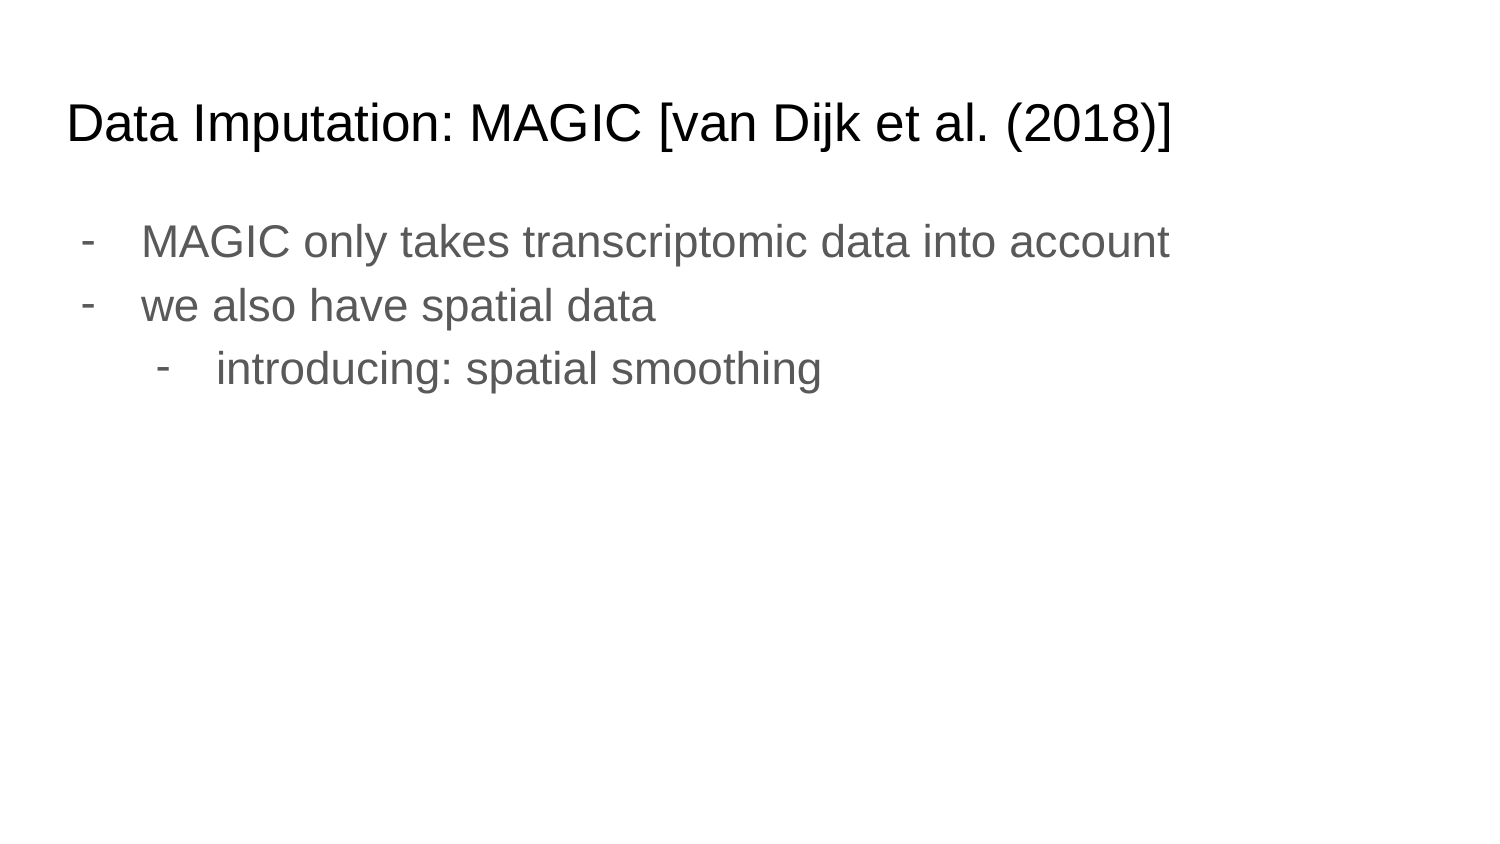

# Data Imputation: MAGIC [van Dijk et al. (2018)]
MAGIC only takes transcriptomic data into account
we also have spatial data
introducing: spatial smoothing